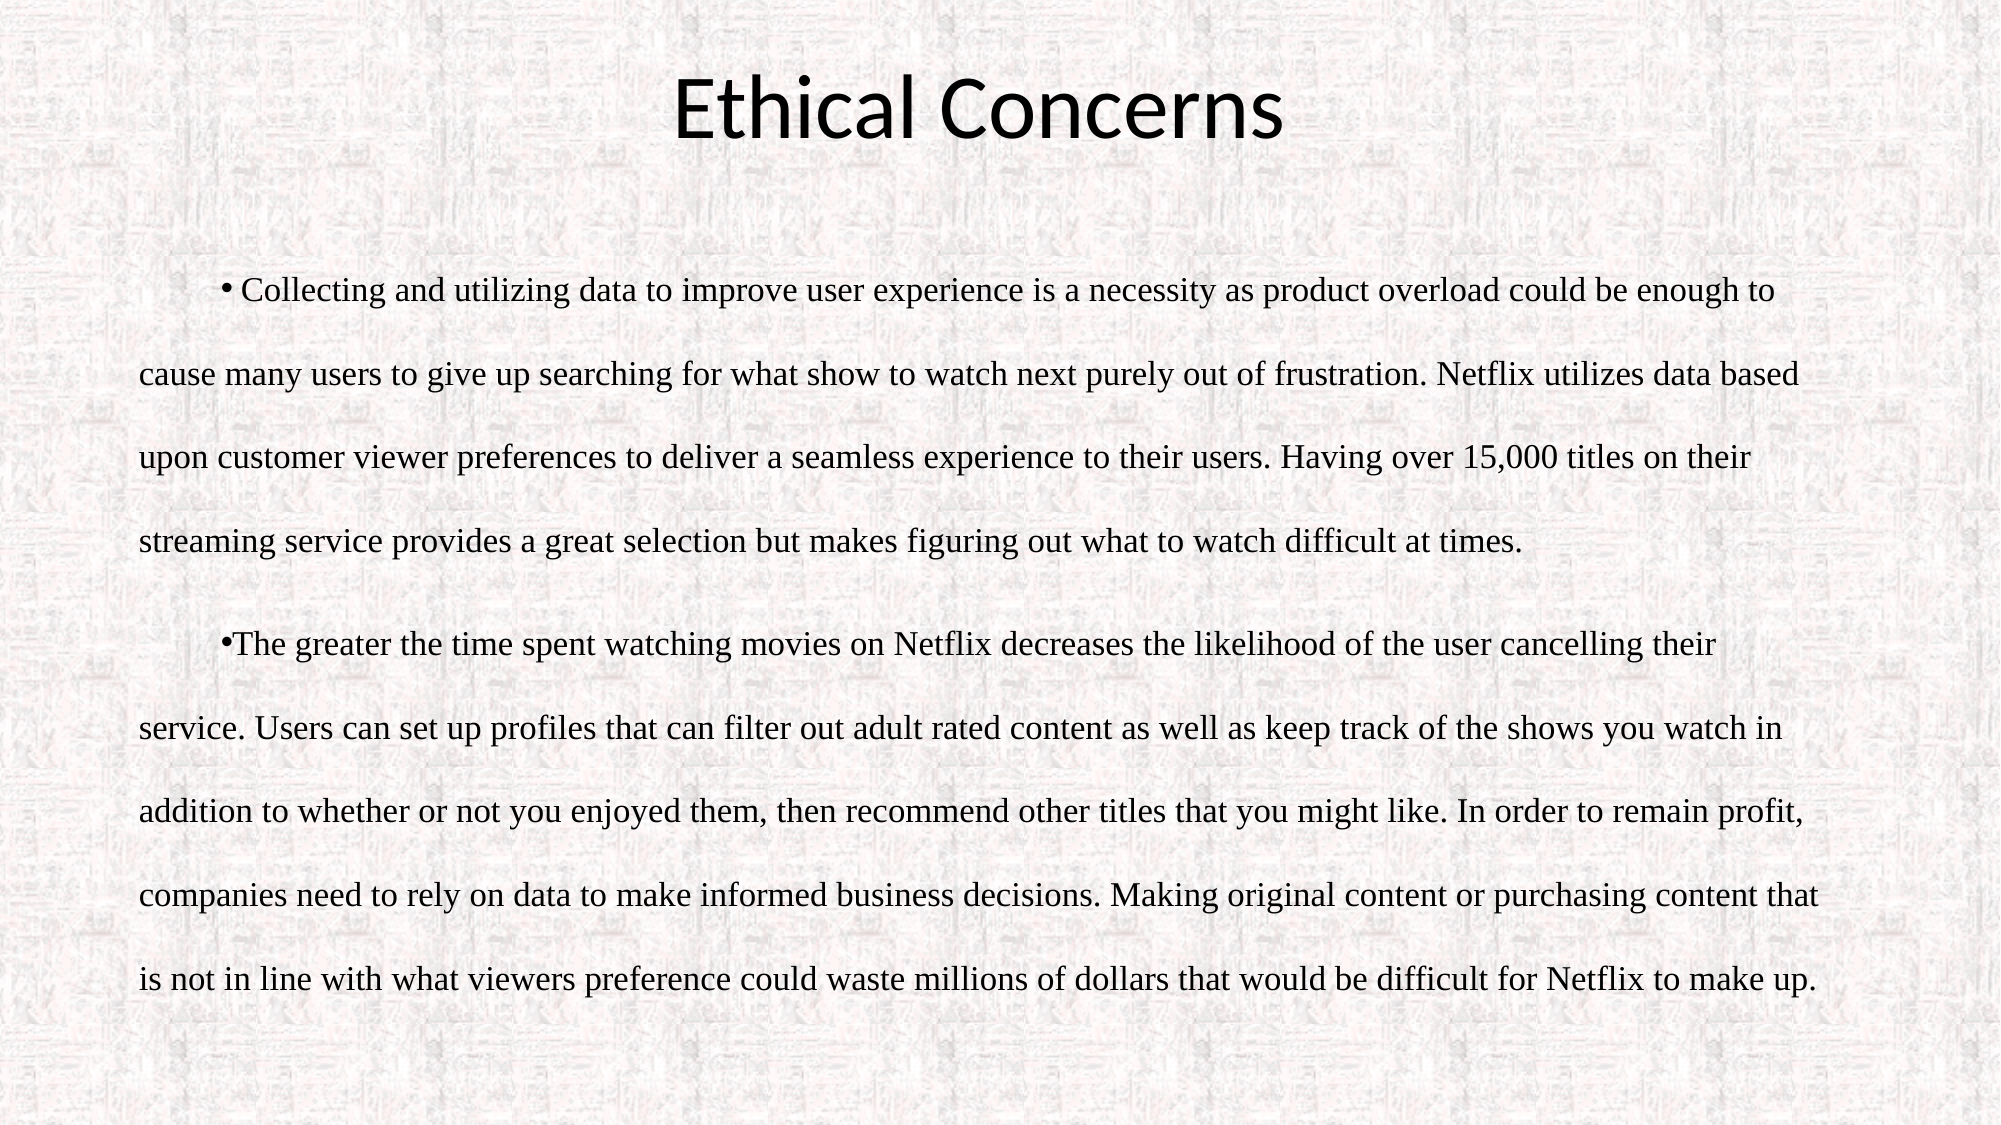

# Ethical Concerns
 Collecting and utilizing data to improve user experience is a necessity as product overload could be enough to cause many users to give up searching for what show to watch next purely out of frustration. Netflix utilizes data based upon customer viewer preferences to deliver a seamless experience to their users. Having over 15,000 titles on their streaming service provides a great selection but makes figuring out what to watch difficult at times.
The greater the time spent watching movies on Netflix decreases the likelihood of the user cancelling their service. Users can set up profiles that can filter out adult rated content as well as keep track of the shows you watch in addition to whether or not you enjoyed them, then recommend other titles that you might like. In order to remain profit, companies need to rely on data to make informed business decisions. Making original content or purchasing content that is not in line with what viewers preference could waste millions of dollars that would be difficult for Netflix to make up.